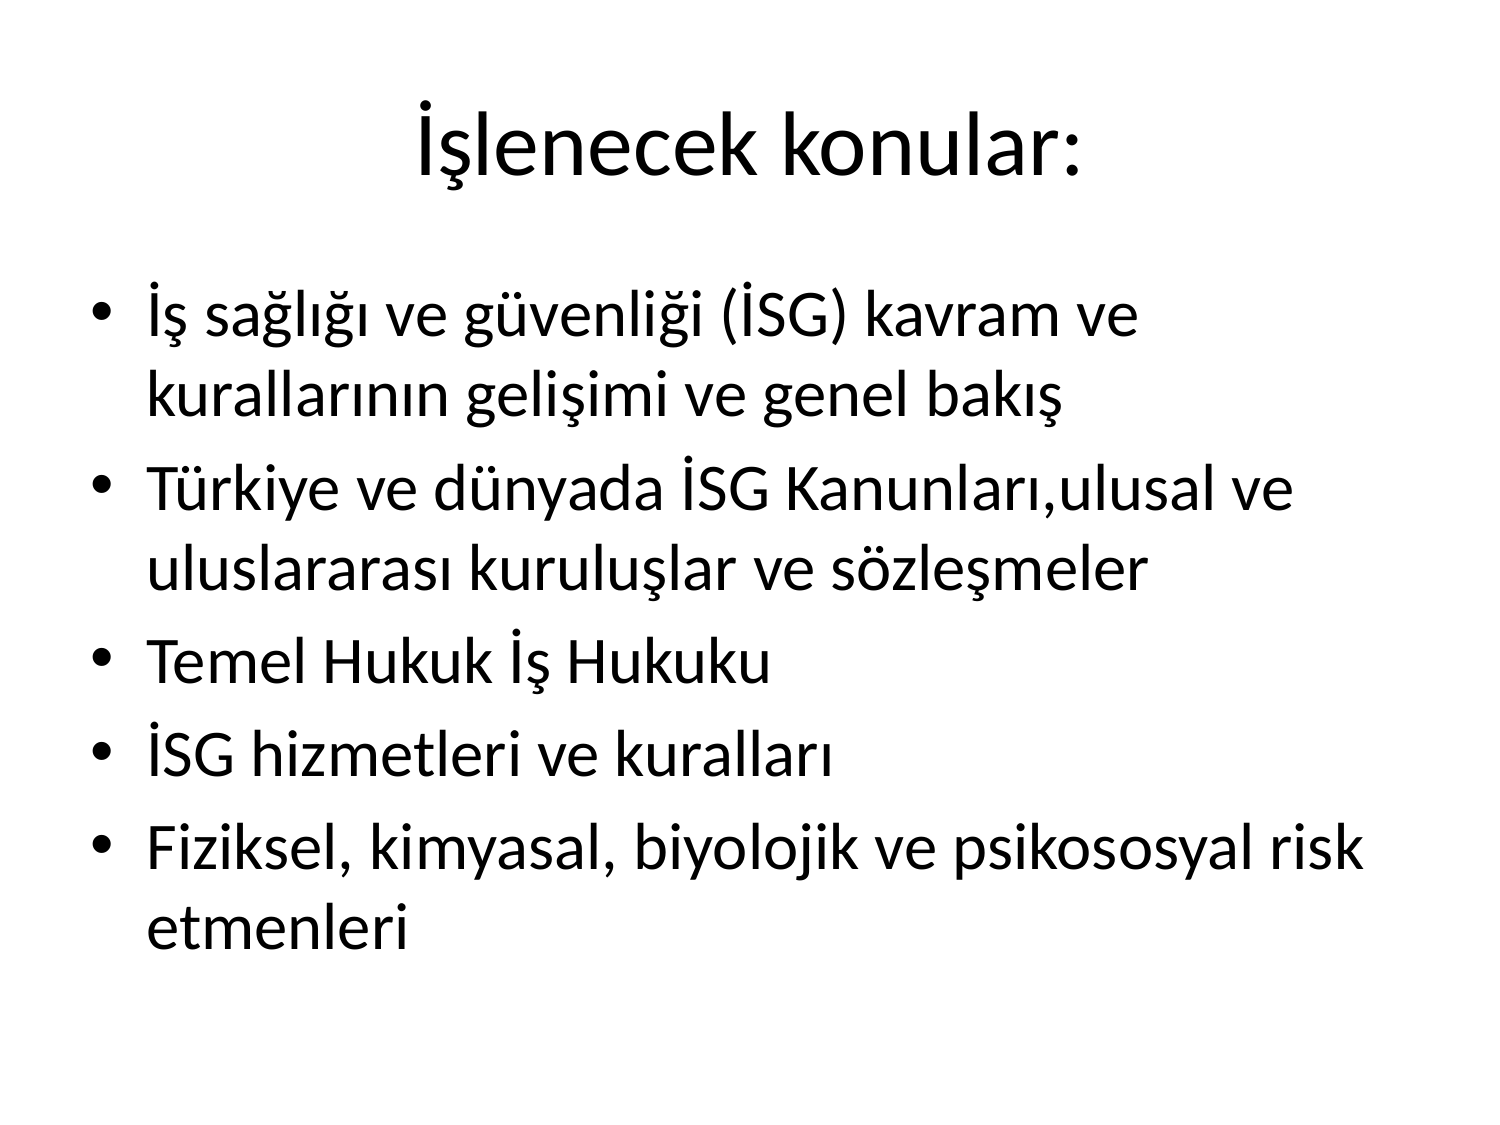

# İşlenecek konular:
İş sağlığı ve güvenliği (İSG) kavram ve kurallarının gelişimi ve genel bakış
Türkiye ve dünyada İSG Kanunları,ulusal ve uluslararası kuruluşlar ve sözleşmeler
Temel Hukuk İş Hukuku
İSG hizmetleri ve kuralları
Fiziksel, kimyasal, biyolojik ve psikososyal risk etmenleri